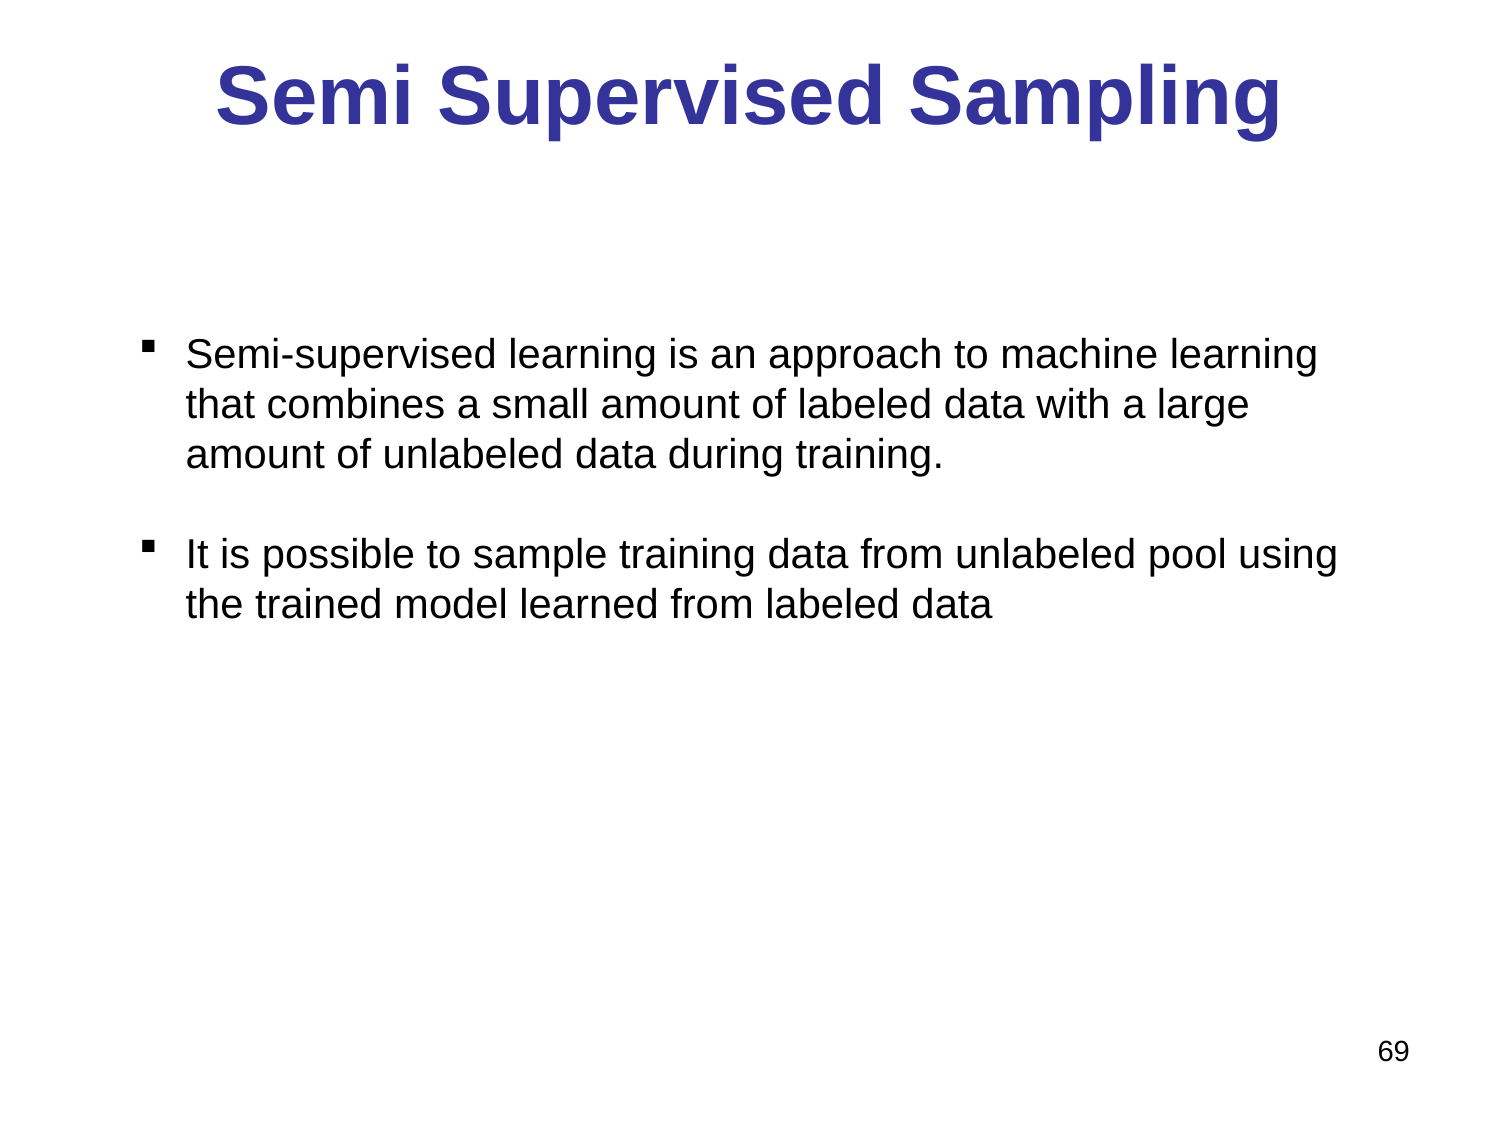

# Semi Supervised Sampling

Semi-supervised learning is an approach to machine learning that combines a small amount of labeled data with a large amount of unlabeled data during training.

It is possible to sample training data from unlabeled pool using the trained model learned from labeled data

69